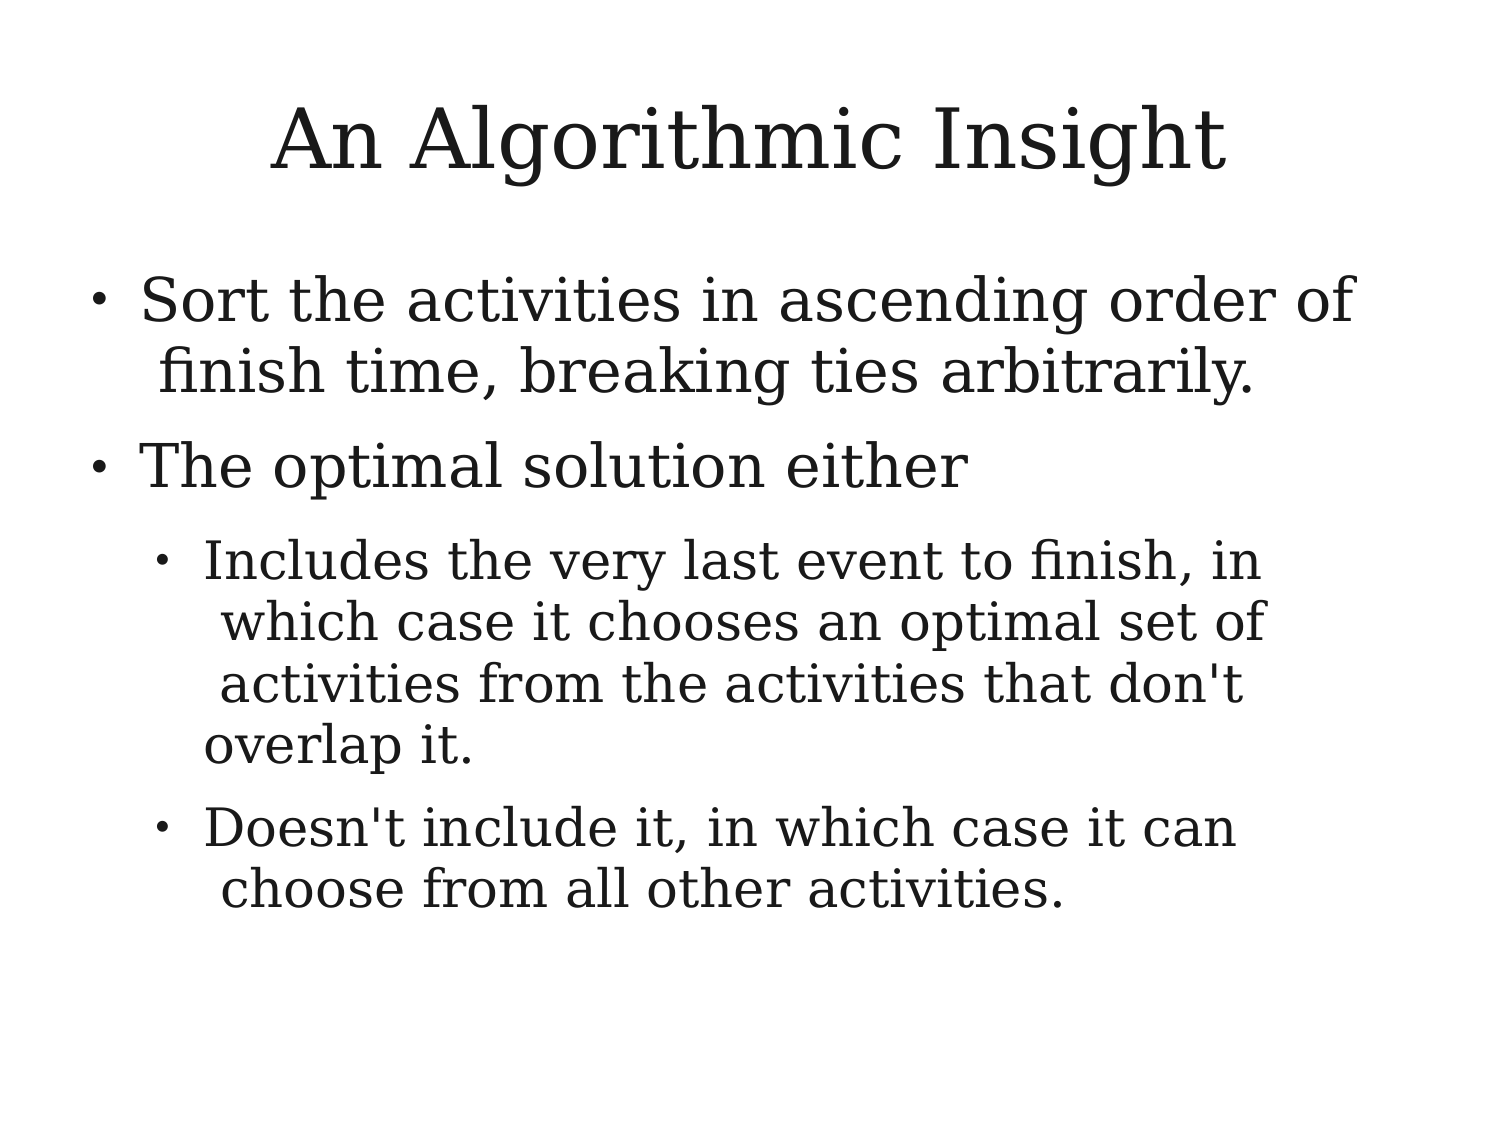

# An Algorithmic Insight
Sort the activities in ascending order of  finish time, breaking ties arbitrarily.
The optimal solution either
●
●
Includes the very last event to finish, in  which case it chooses an optimal set of  activities from the activities that don't  overlap it.
Doesn't include it, in which case it can  choose from all other activities.
●
●